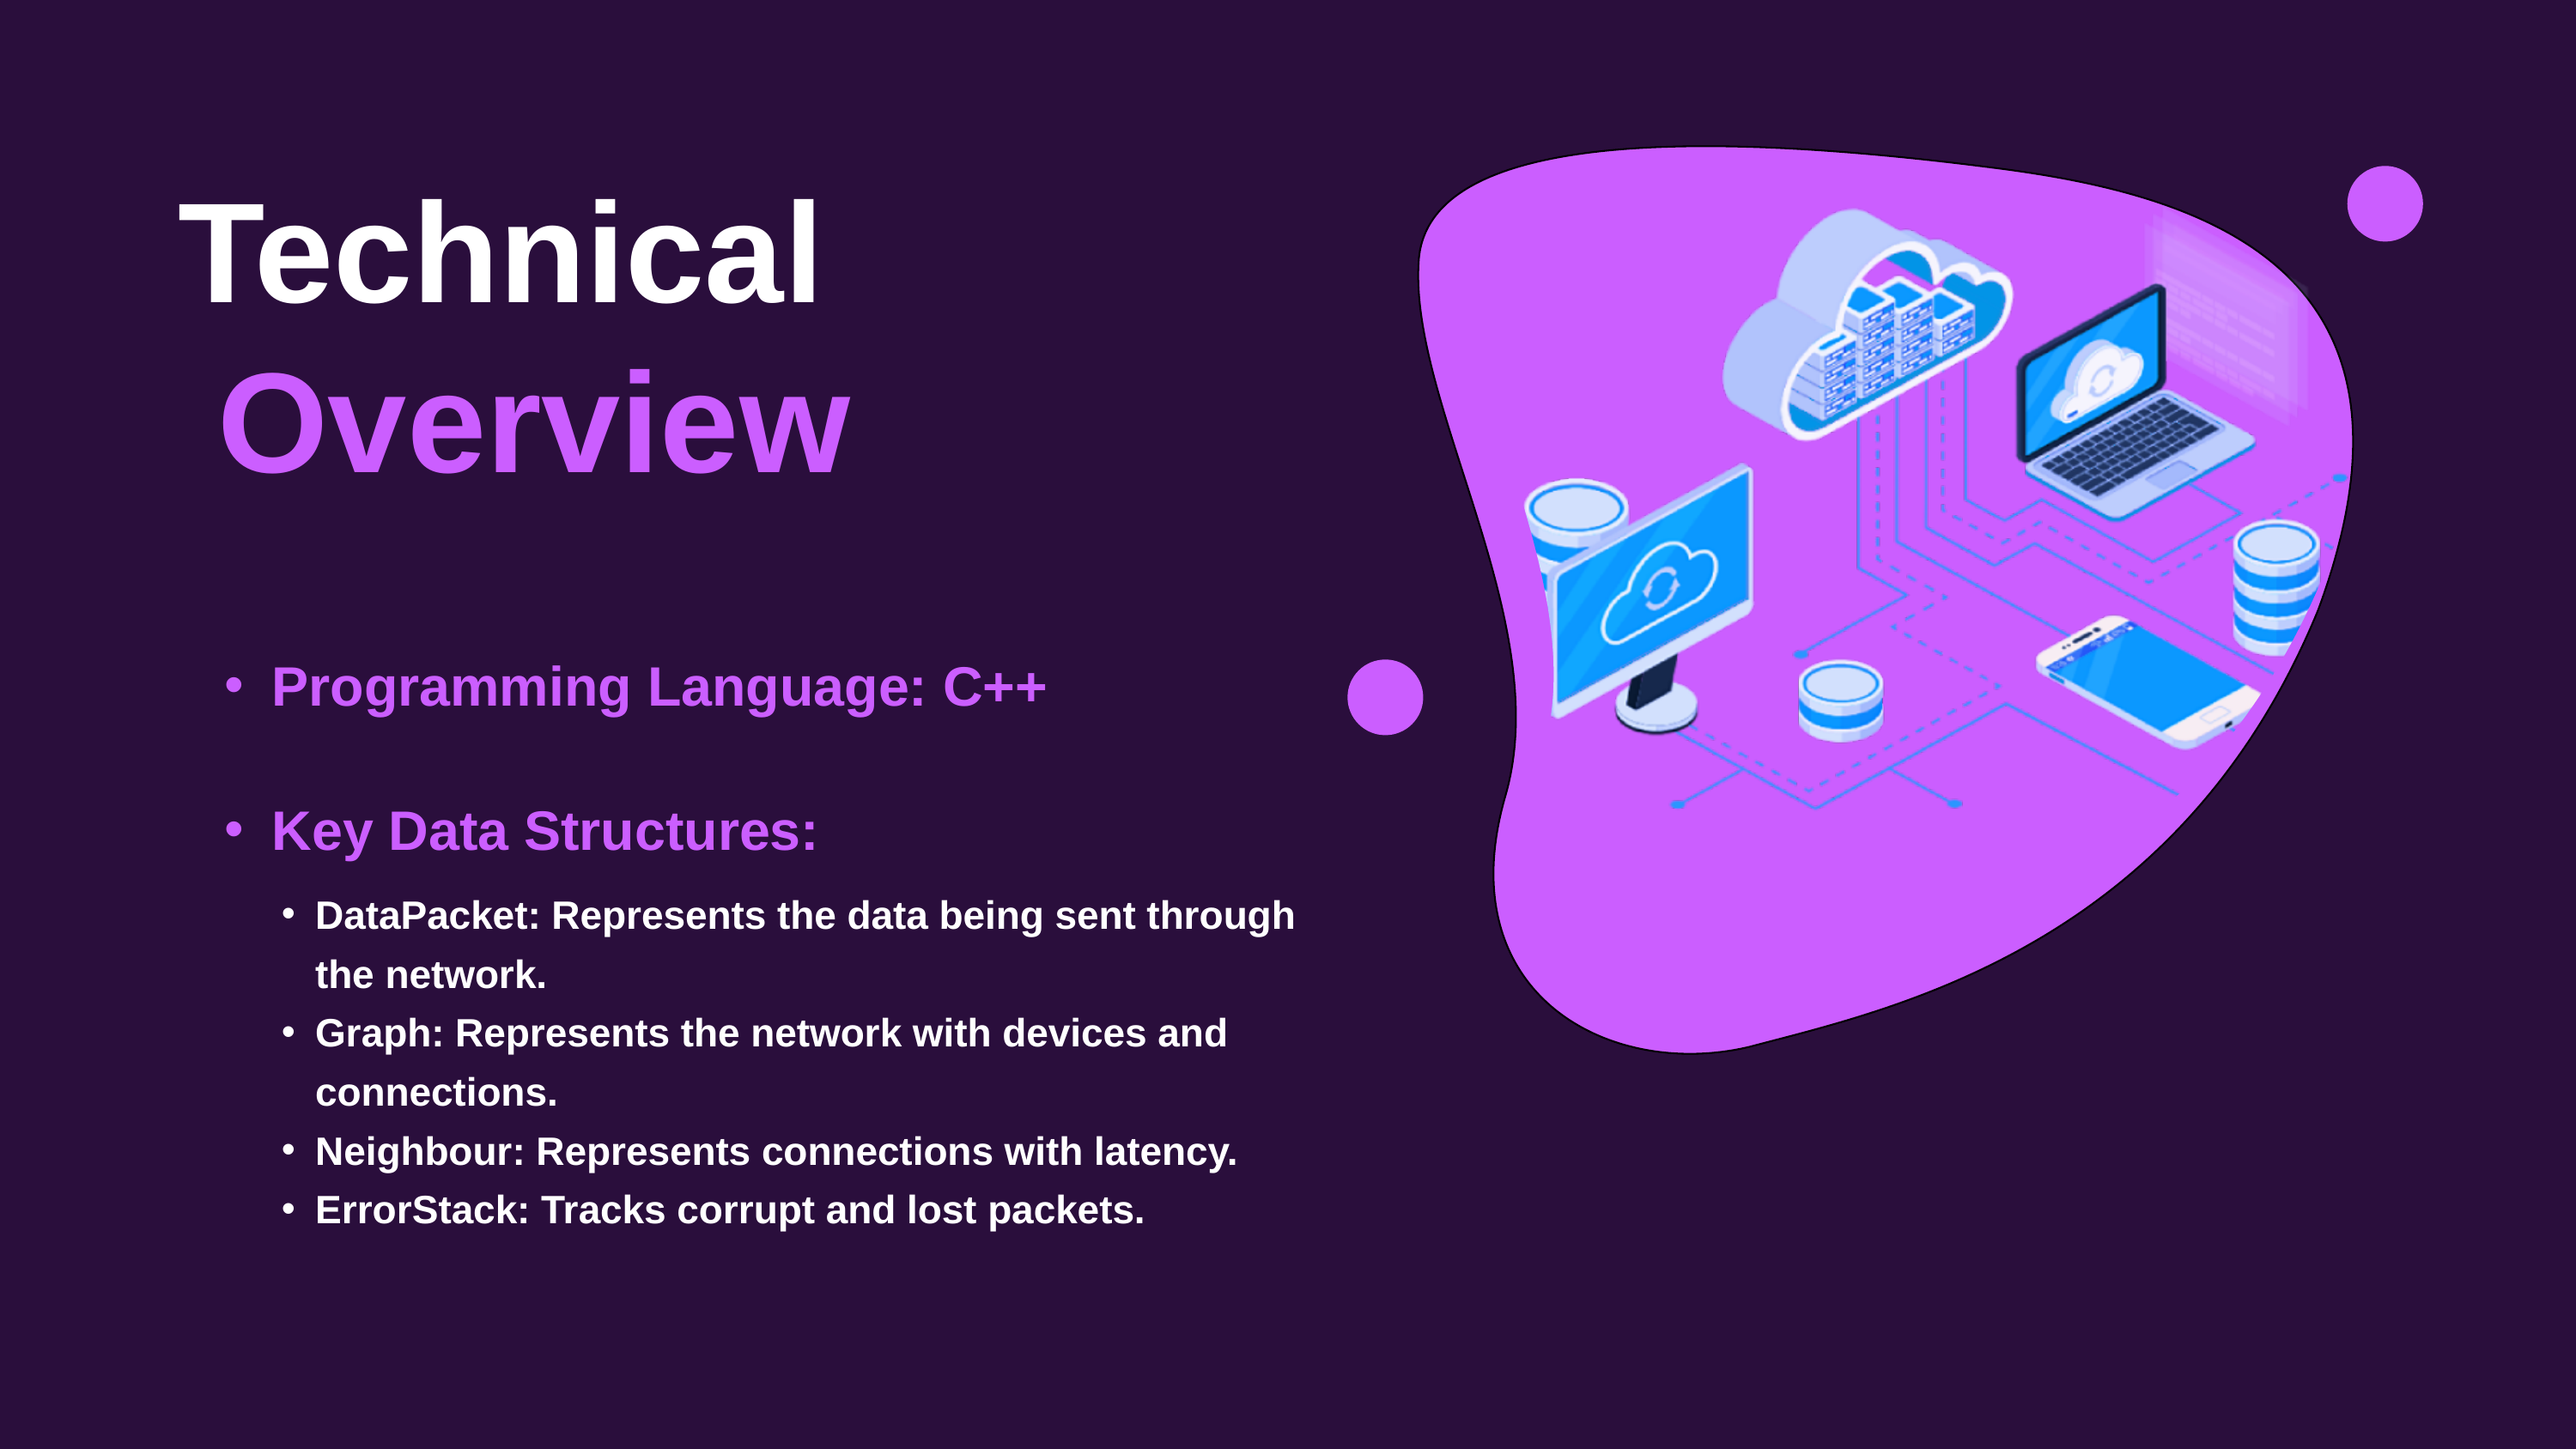

Technical
 Overview
Programming Language: C++

Key Data Structures:
DataPacket: Represents the data being sent through the network.
Graph: Represents the network with devices and connections.
Neighbour: Represents connections with latency.
ErrorStack: Tracks corrupt and lost packets.